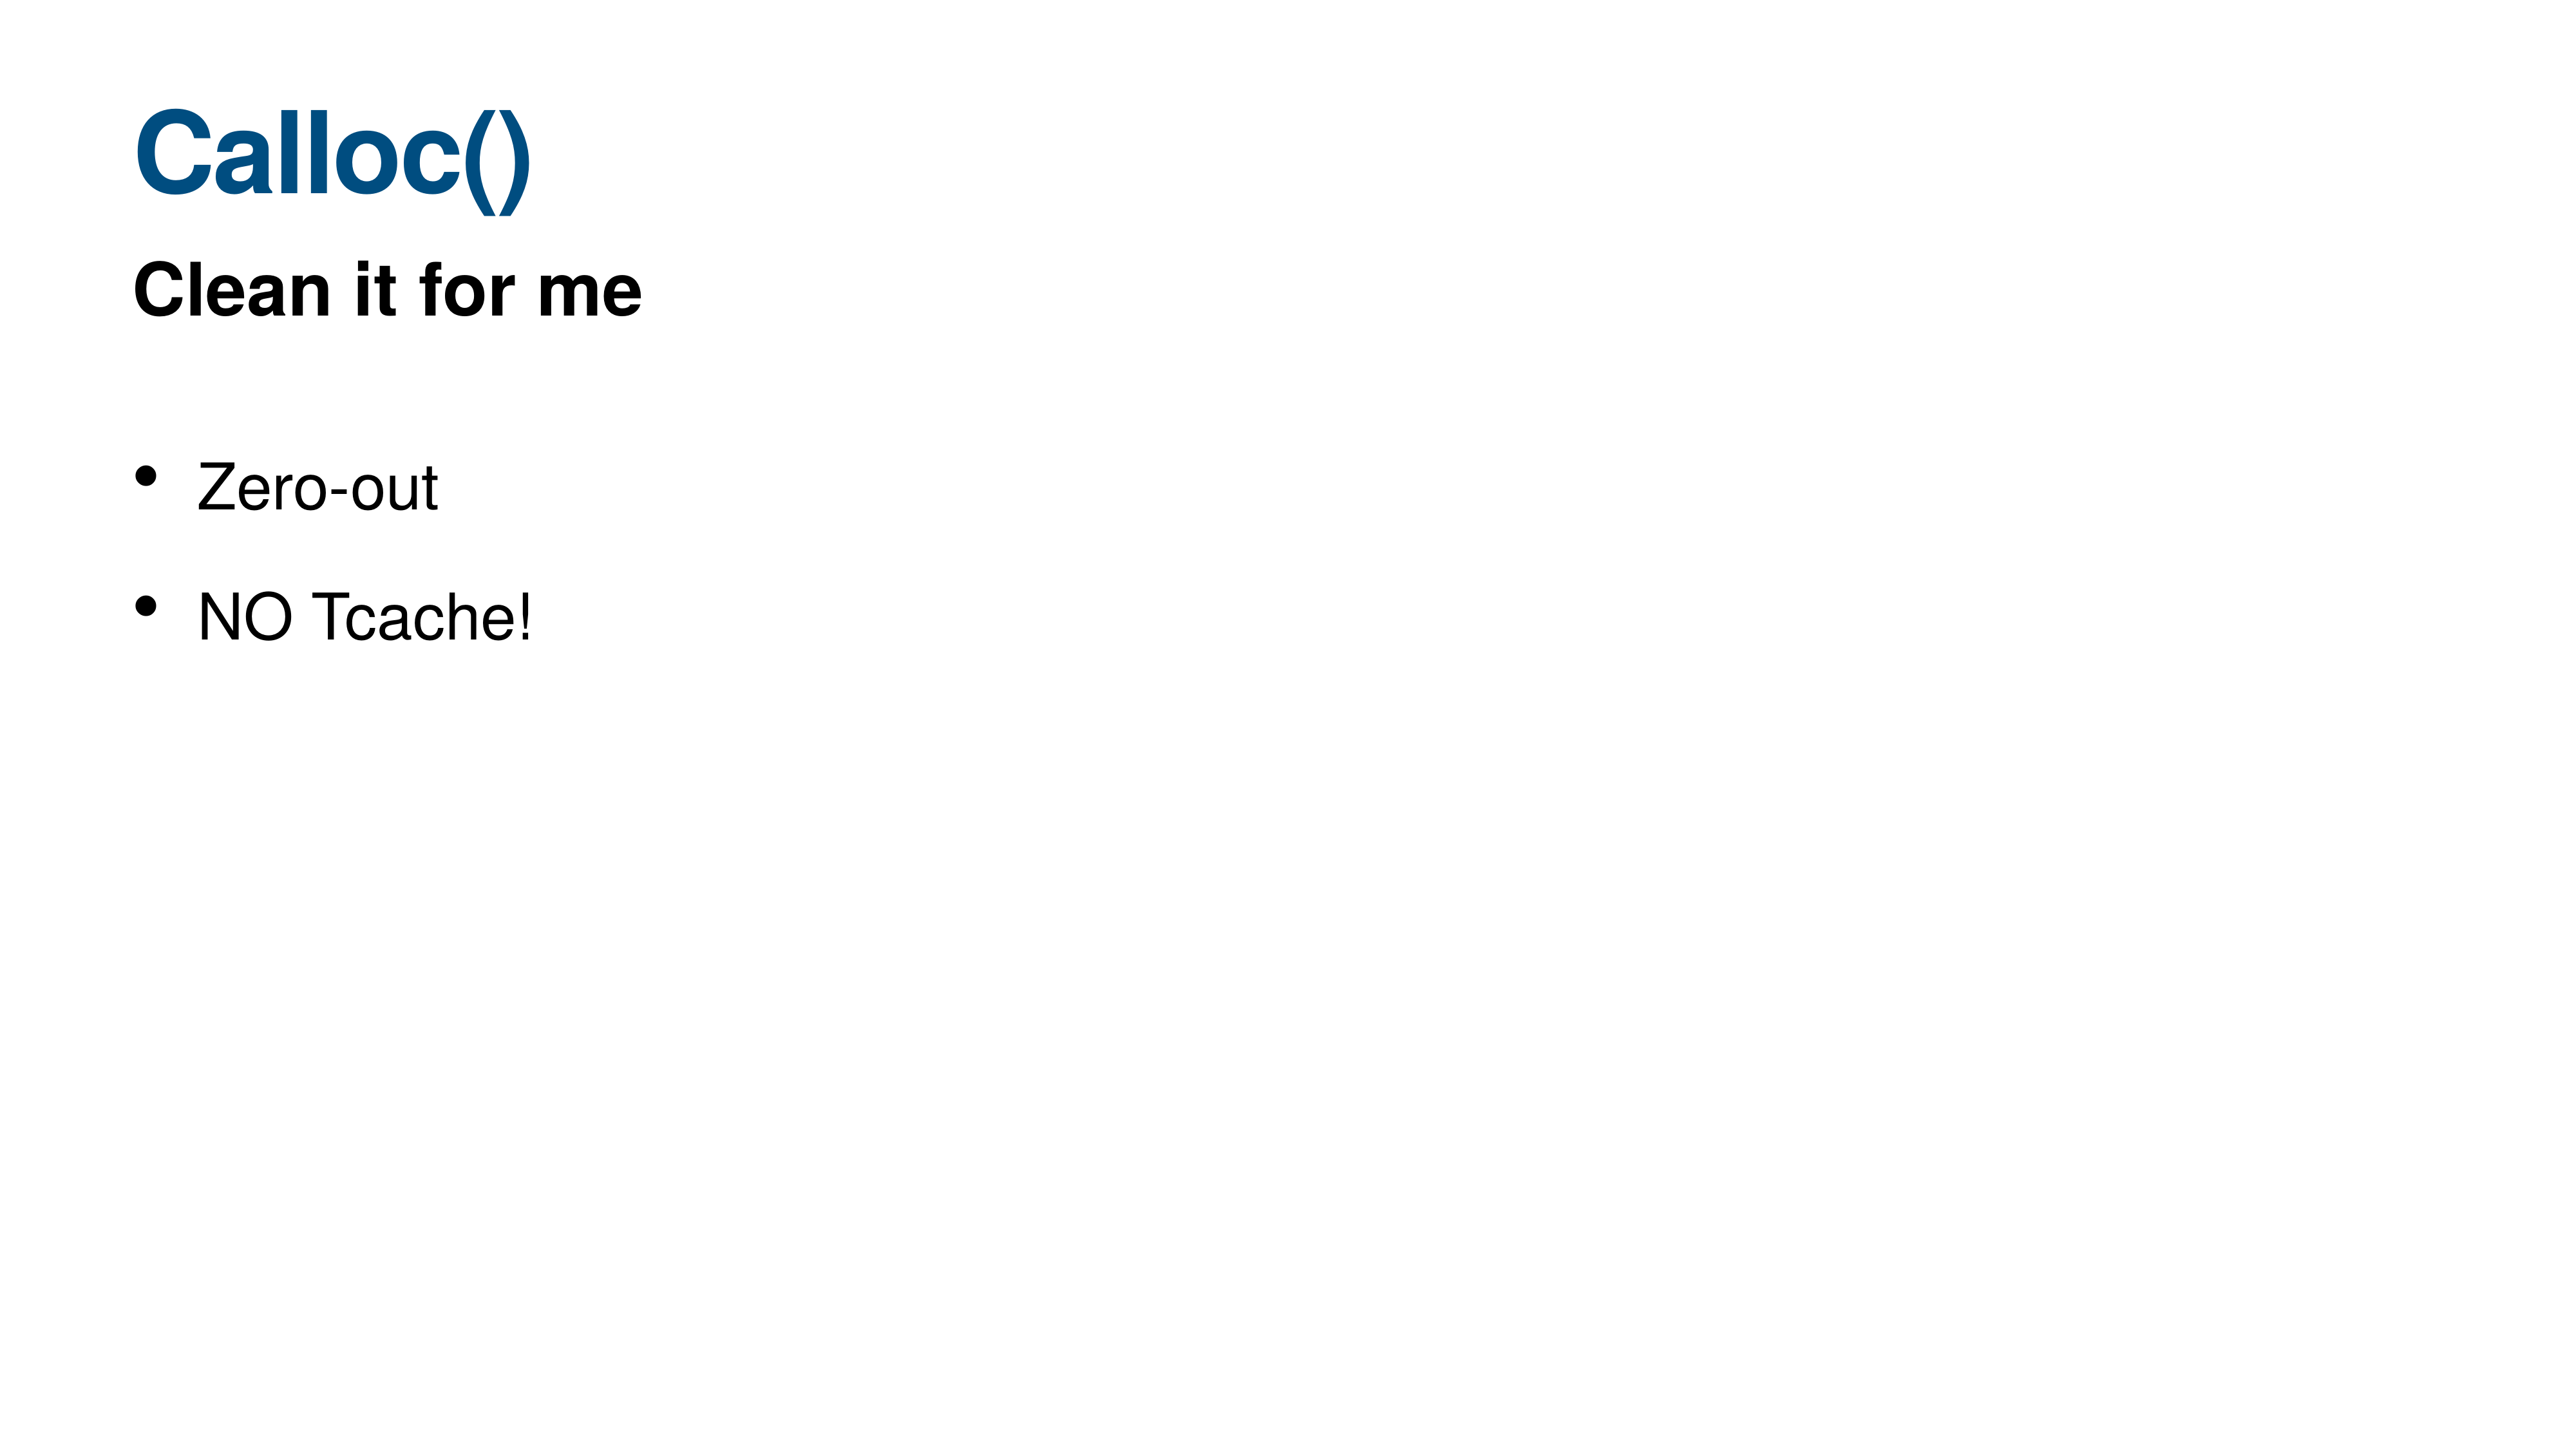

# Calloc()
Clean it for me
Zero-out
NO Tcache!
20